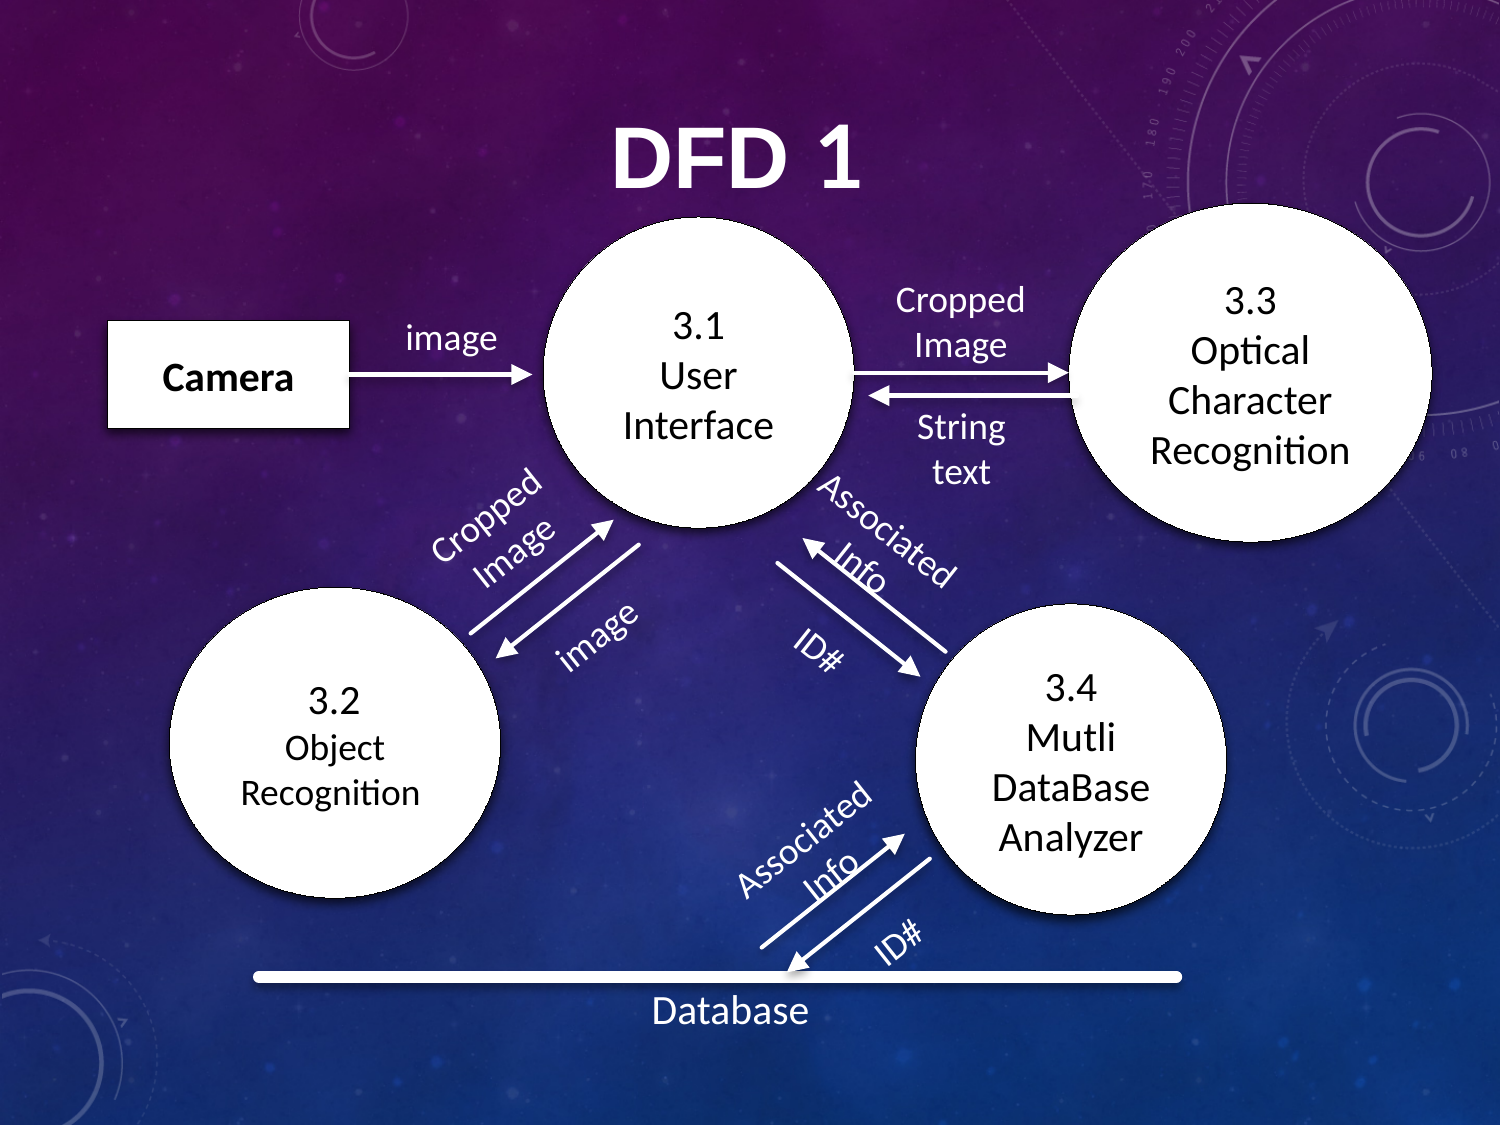

DFD 1
3.3
Optical Character Recognition
3.1
User Interface
Cropped Image
image
Camera
String text
Cropped Image
Associated  Info
3.2
Object Recognition
image
3.4
Mutli DataBase Analyzer
ID#
Associated Info
ID#
Database